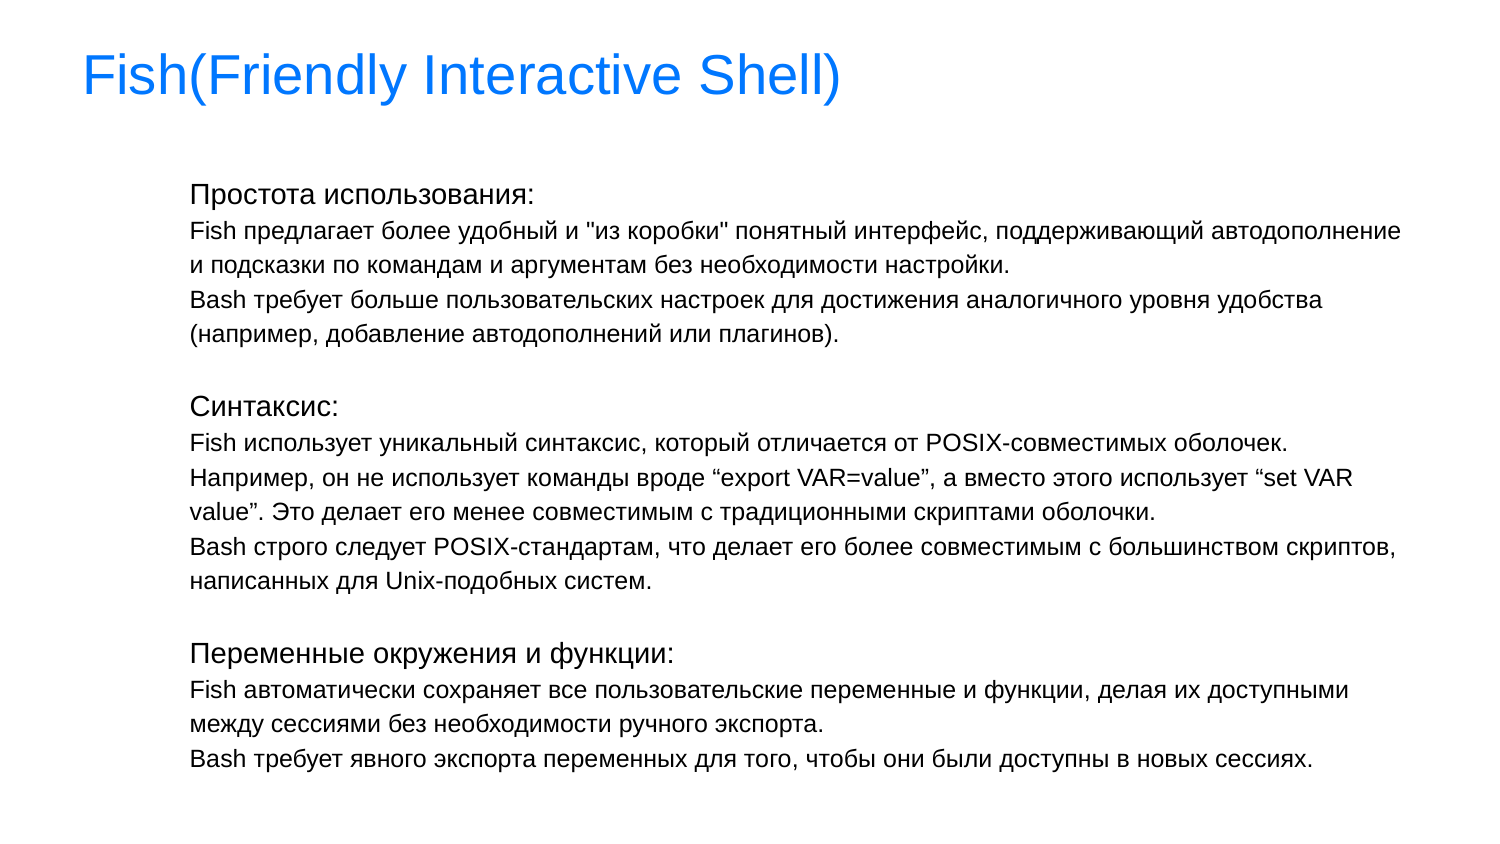

# Fish(Friendly Interactive Shell)

Простота использования:
Fish предлагает более удобный и "из коробки" понятный интерфейс, поддерживающий автодополнение и подсказки по командам и аргументам без необходимости настройки.
Bash требует больше пользовательских настроек для достижения аналогичного уровня удобства (например, добавление автодополнений или плагинов).

Синтаксис:
Fish использует уникальный синтаксис, который отличается от POSIX-совместимых оболочек. Например, он не использует команды вроде “export VAR=value”, а вместо этого использует “set VAR value”. Это делает его менее совместимым с традиционными скриптами оболочки.
Bash строго следует POSIX-стандартам, что делает его более совместимым с большинством скриптов, написанных для Unix-подобных систем.

Переменные окружения и функции:
Fish автоматически сохраняет все пользовательские переменные и функции, делая их доступными между сессиями без необходимости ручного экспорта.
Bash требует явного экспорта переменных для того, чтобы они были доступны в новых сессиях.